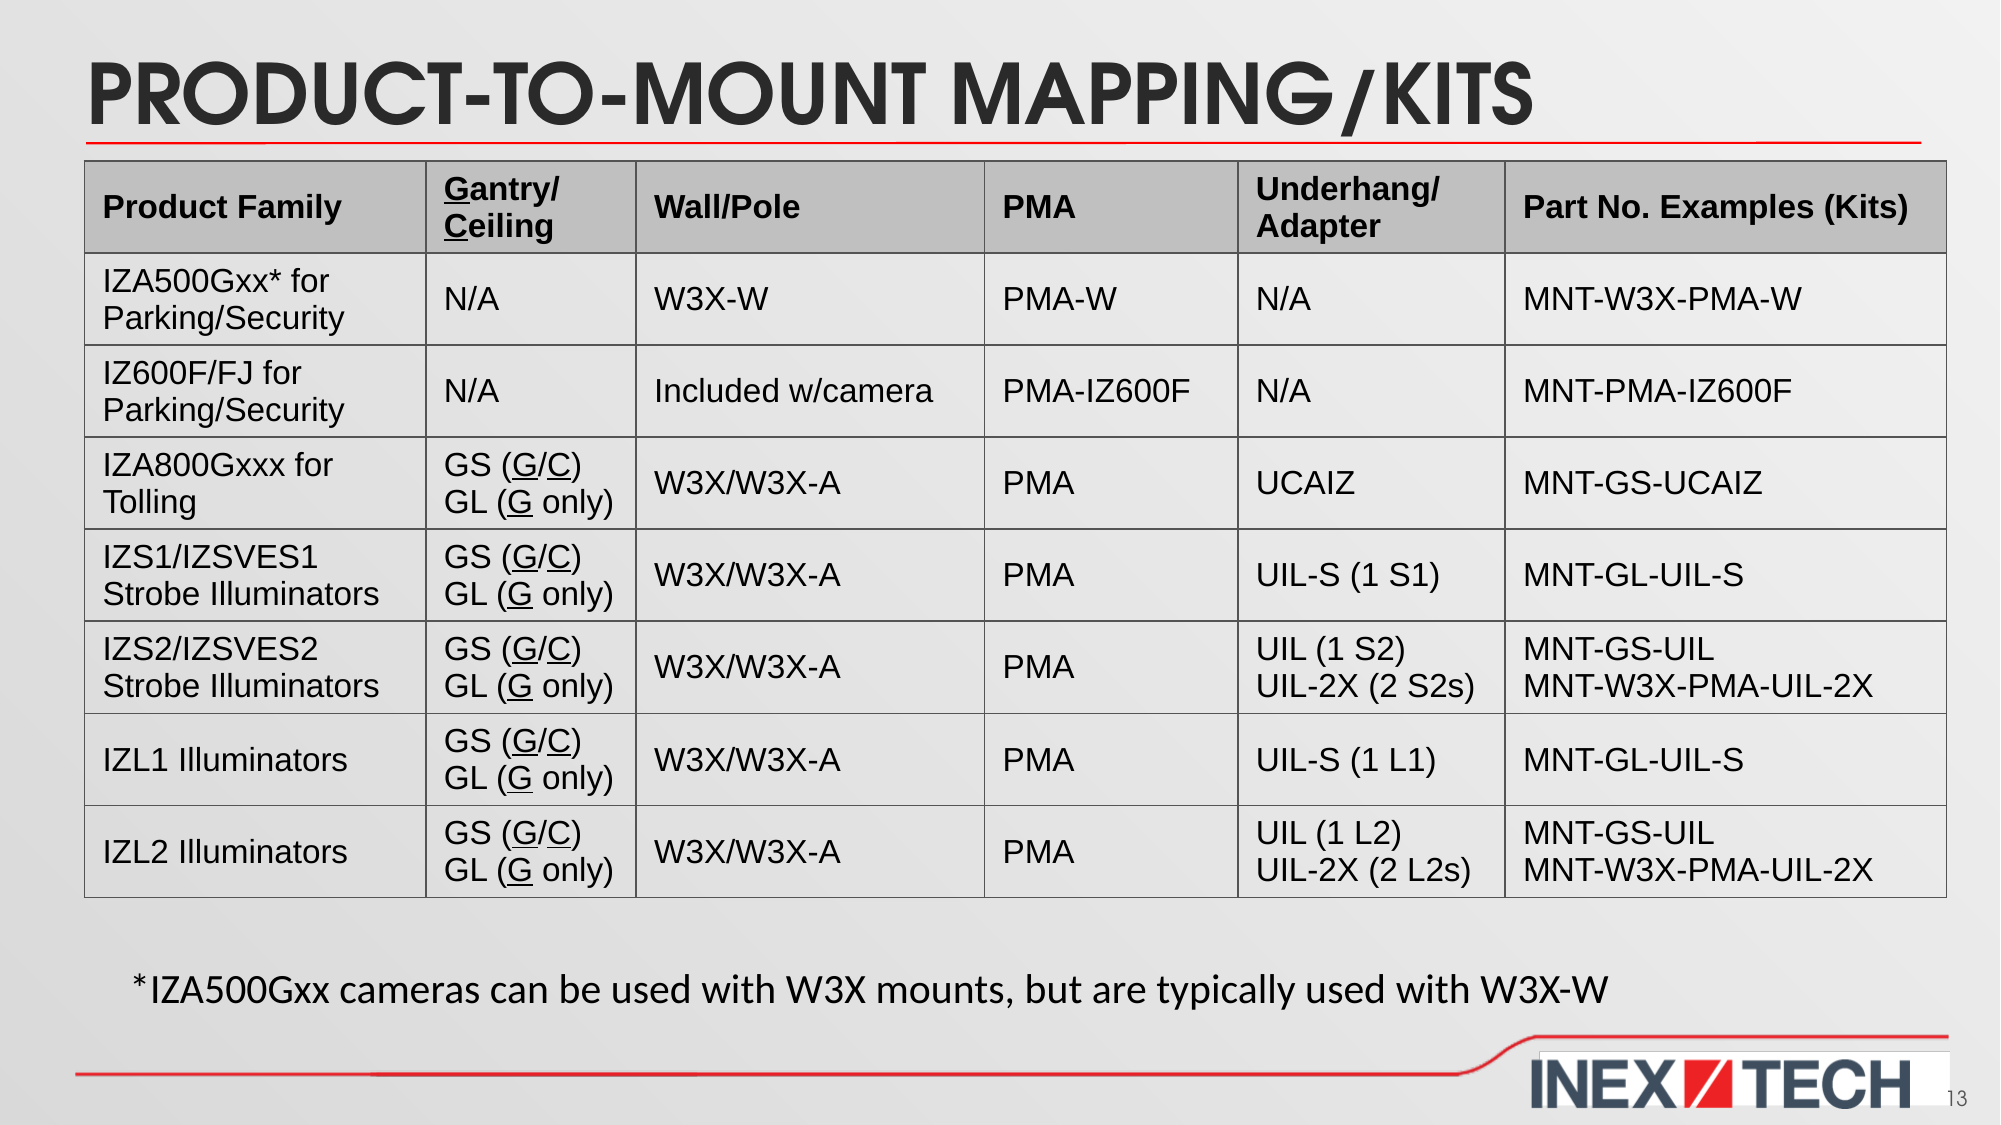

# Product-to-Mount Mapping/KITS
*IZA500Gxx cameras can be used with W3X mounts, but are typically used with W3X-W
| Product Family | Gantry/ Ceiling | Wall/Pole | PMA | Underhang/ Adapter | Part No. Examples (Kits) |
| --- | --- | --- | --- | --- | --- |
| IZA500Gxx\* for Parking/Security | N/A | W3X-W | PMA-W | N/A | MNT-W3X-PMA-W |
| IZ600F/FJ for Parking/Security | N/A | Included w/camera | PMA-IZ600F | N/A | MNT-PMA-IZ600F |
| IZA800Gxxx for Tolling | GS (G/C) GL (G only) | W3X/W3X-A | PMA | UCAIZ | MNT-GS-UCAIZ |
| IZS1/IZSVES1 Strobe Illuminators | GS (G/C) GL (G only) | W3X/W3X-A | PMA | UIL-S (1 S1) | MNT-GL-UIL-S |
| IZS2/IZSVES2 Strobe Illuminators | GS (G/C) GL (G only) | W3X/W3X-A | PMA | UIL (1 S2) UIL-2X (2 S2s) | MNT-GS-UIL MNT-W3X-PMA-UIL-2X |
| IZL1 Illuminators | GS (G/C) GL (G only) | W3X/W3X-A | PMA | UIL-S (1 L1) | MNT-GL-UIL-S |
| IZL2 Illuminators | GS (G/C) GL (G only) | W3X/W3X-A | PMA | UIL (1 L2) UIL-2X (2 L2s) | MNT-GS-UIL MNT-W3X-PMA-UIL-2X |
13